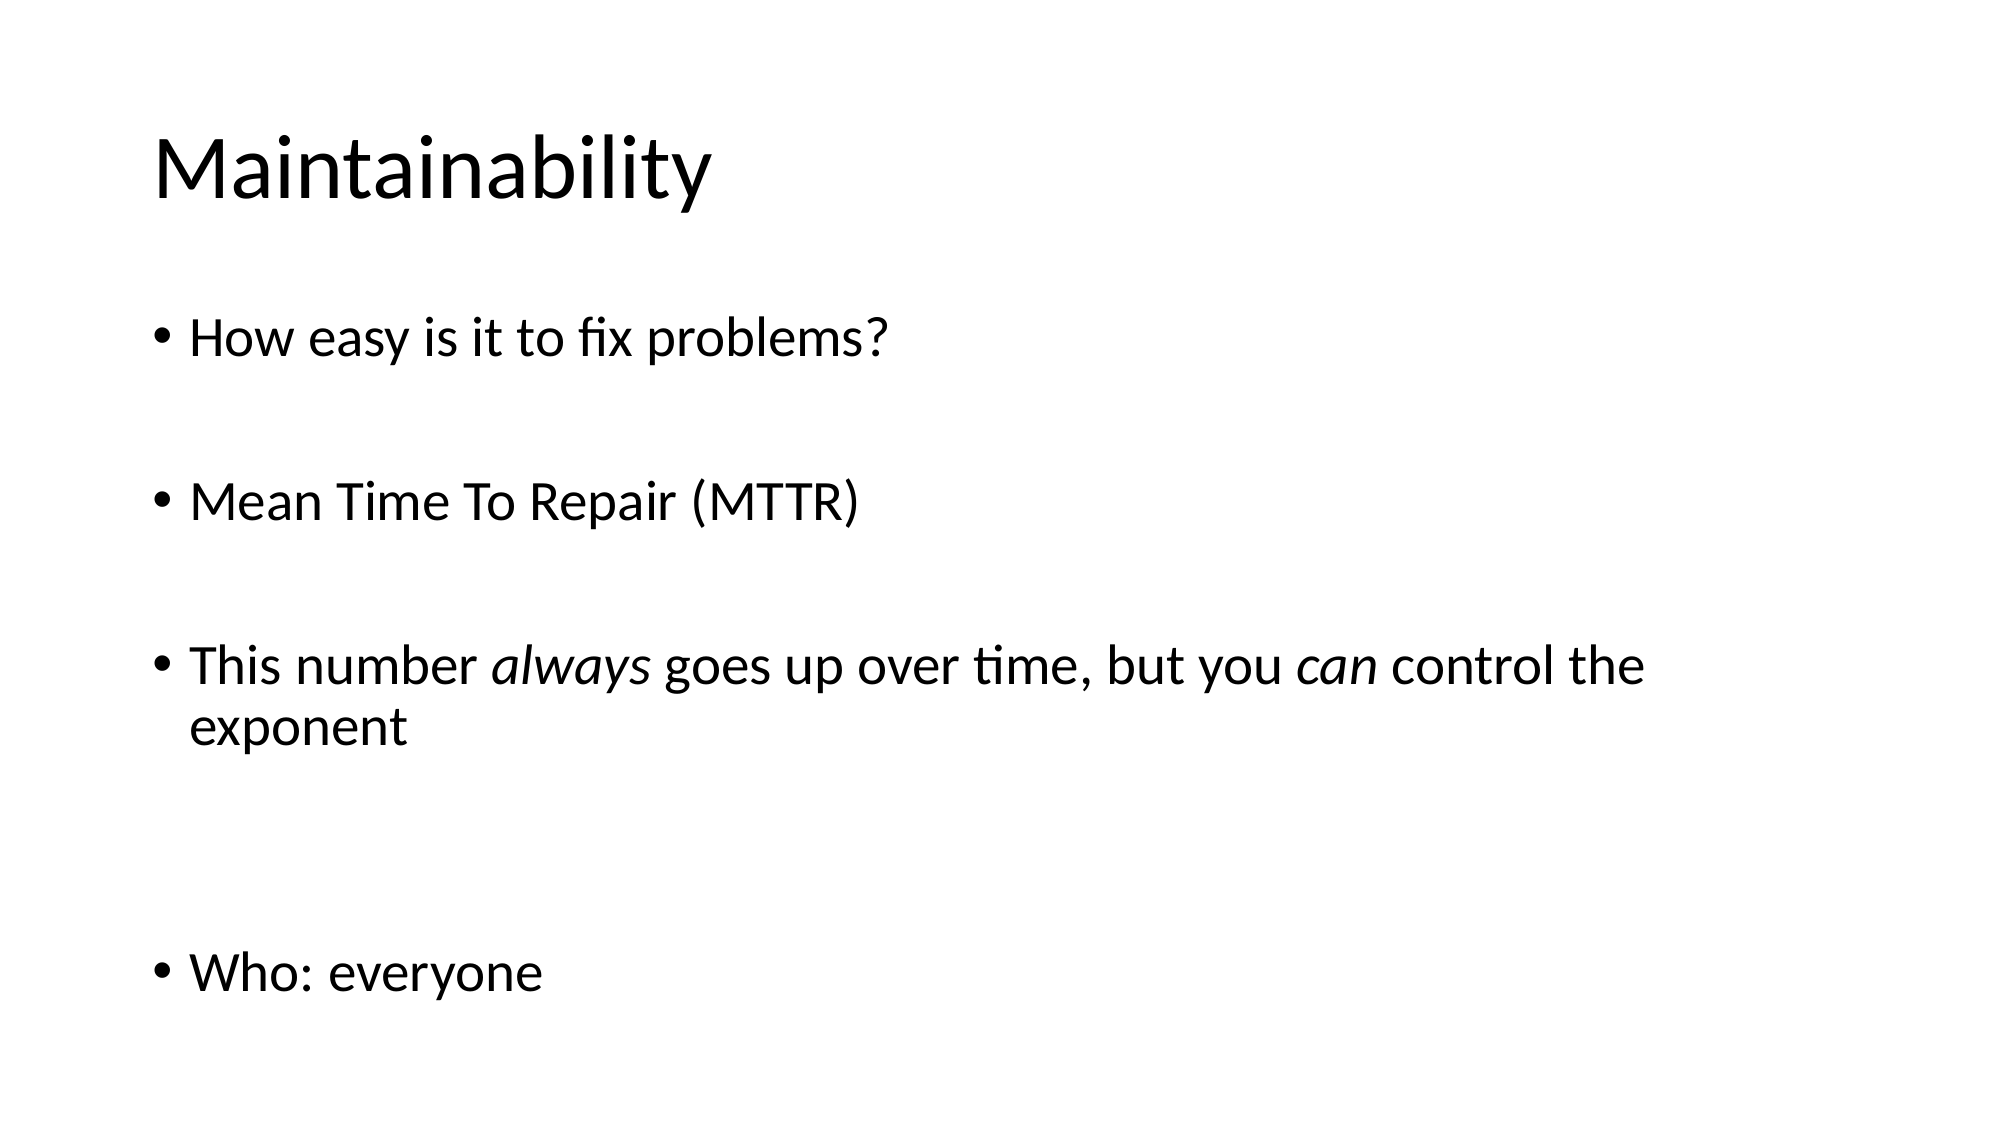

# Maintainability
How easy is it to fix problems?

Mean Time To Repair (MTTR)

This number always goes up over time, but you can control the exponent

Who: everyone